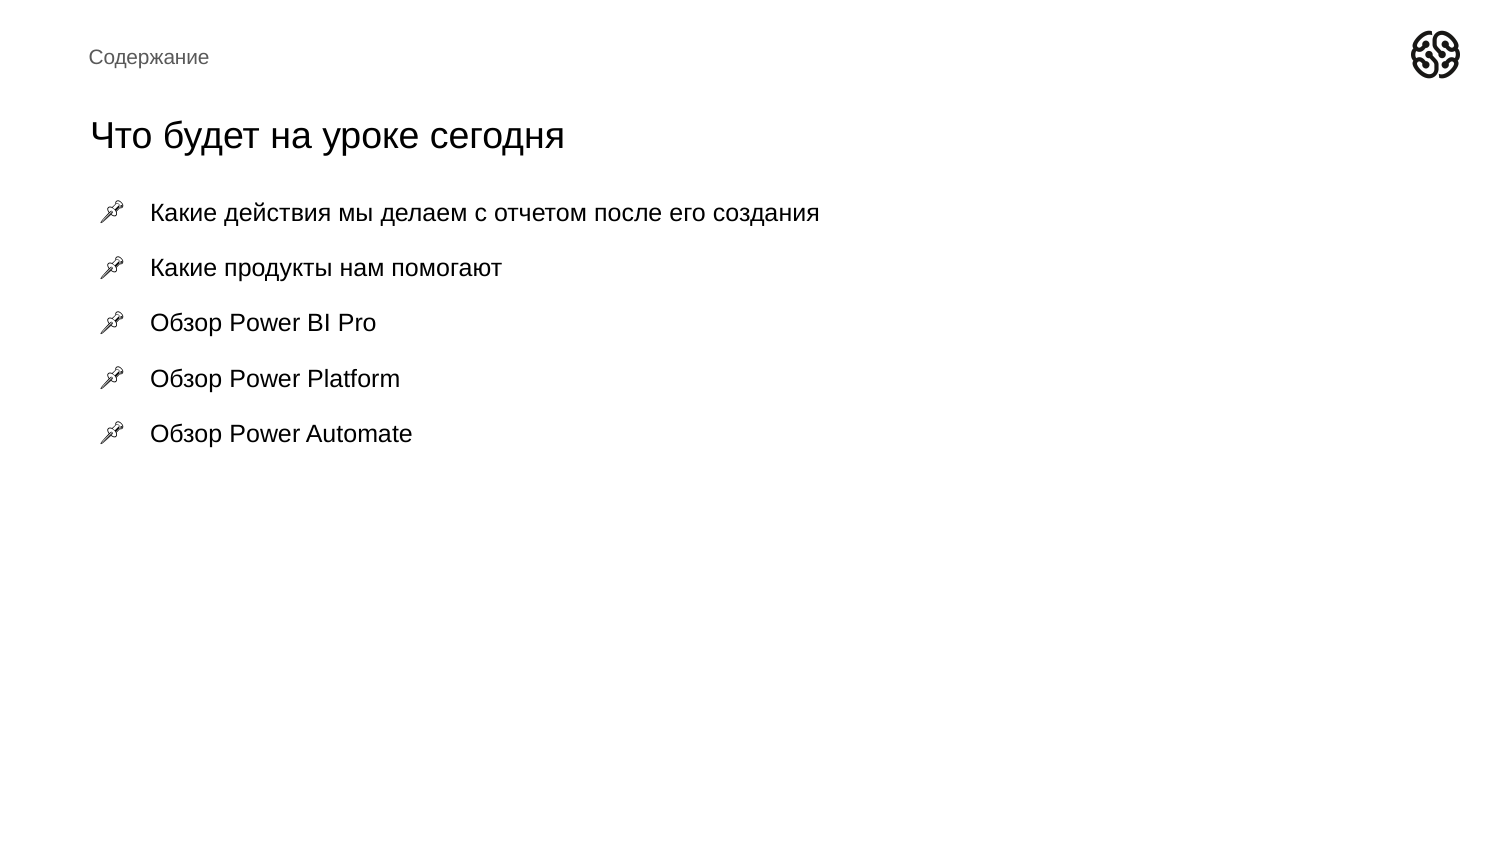

Содержание
Что будет на уроке сегодня
Какие действия мы делаем с отчетом после его создания
Какие продукты нам помогают
Обзор Power BI Pro
Обзор Power Platform
Обзор Power Automate